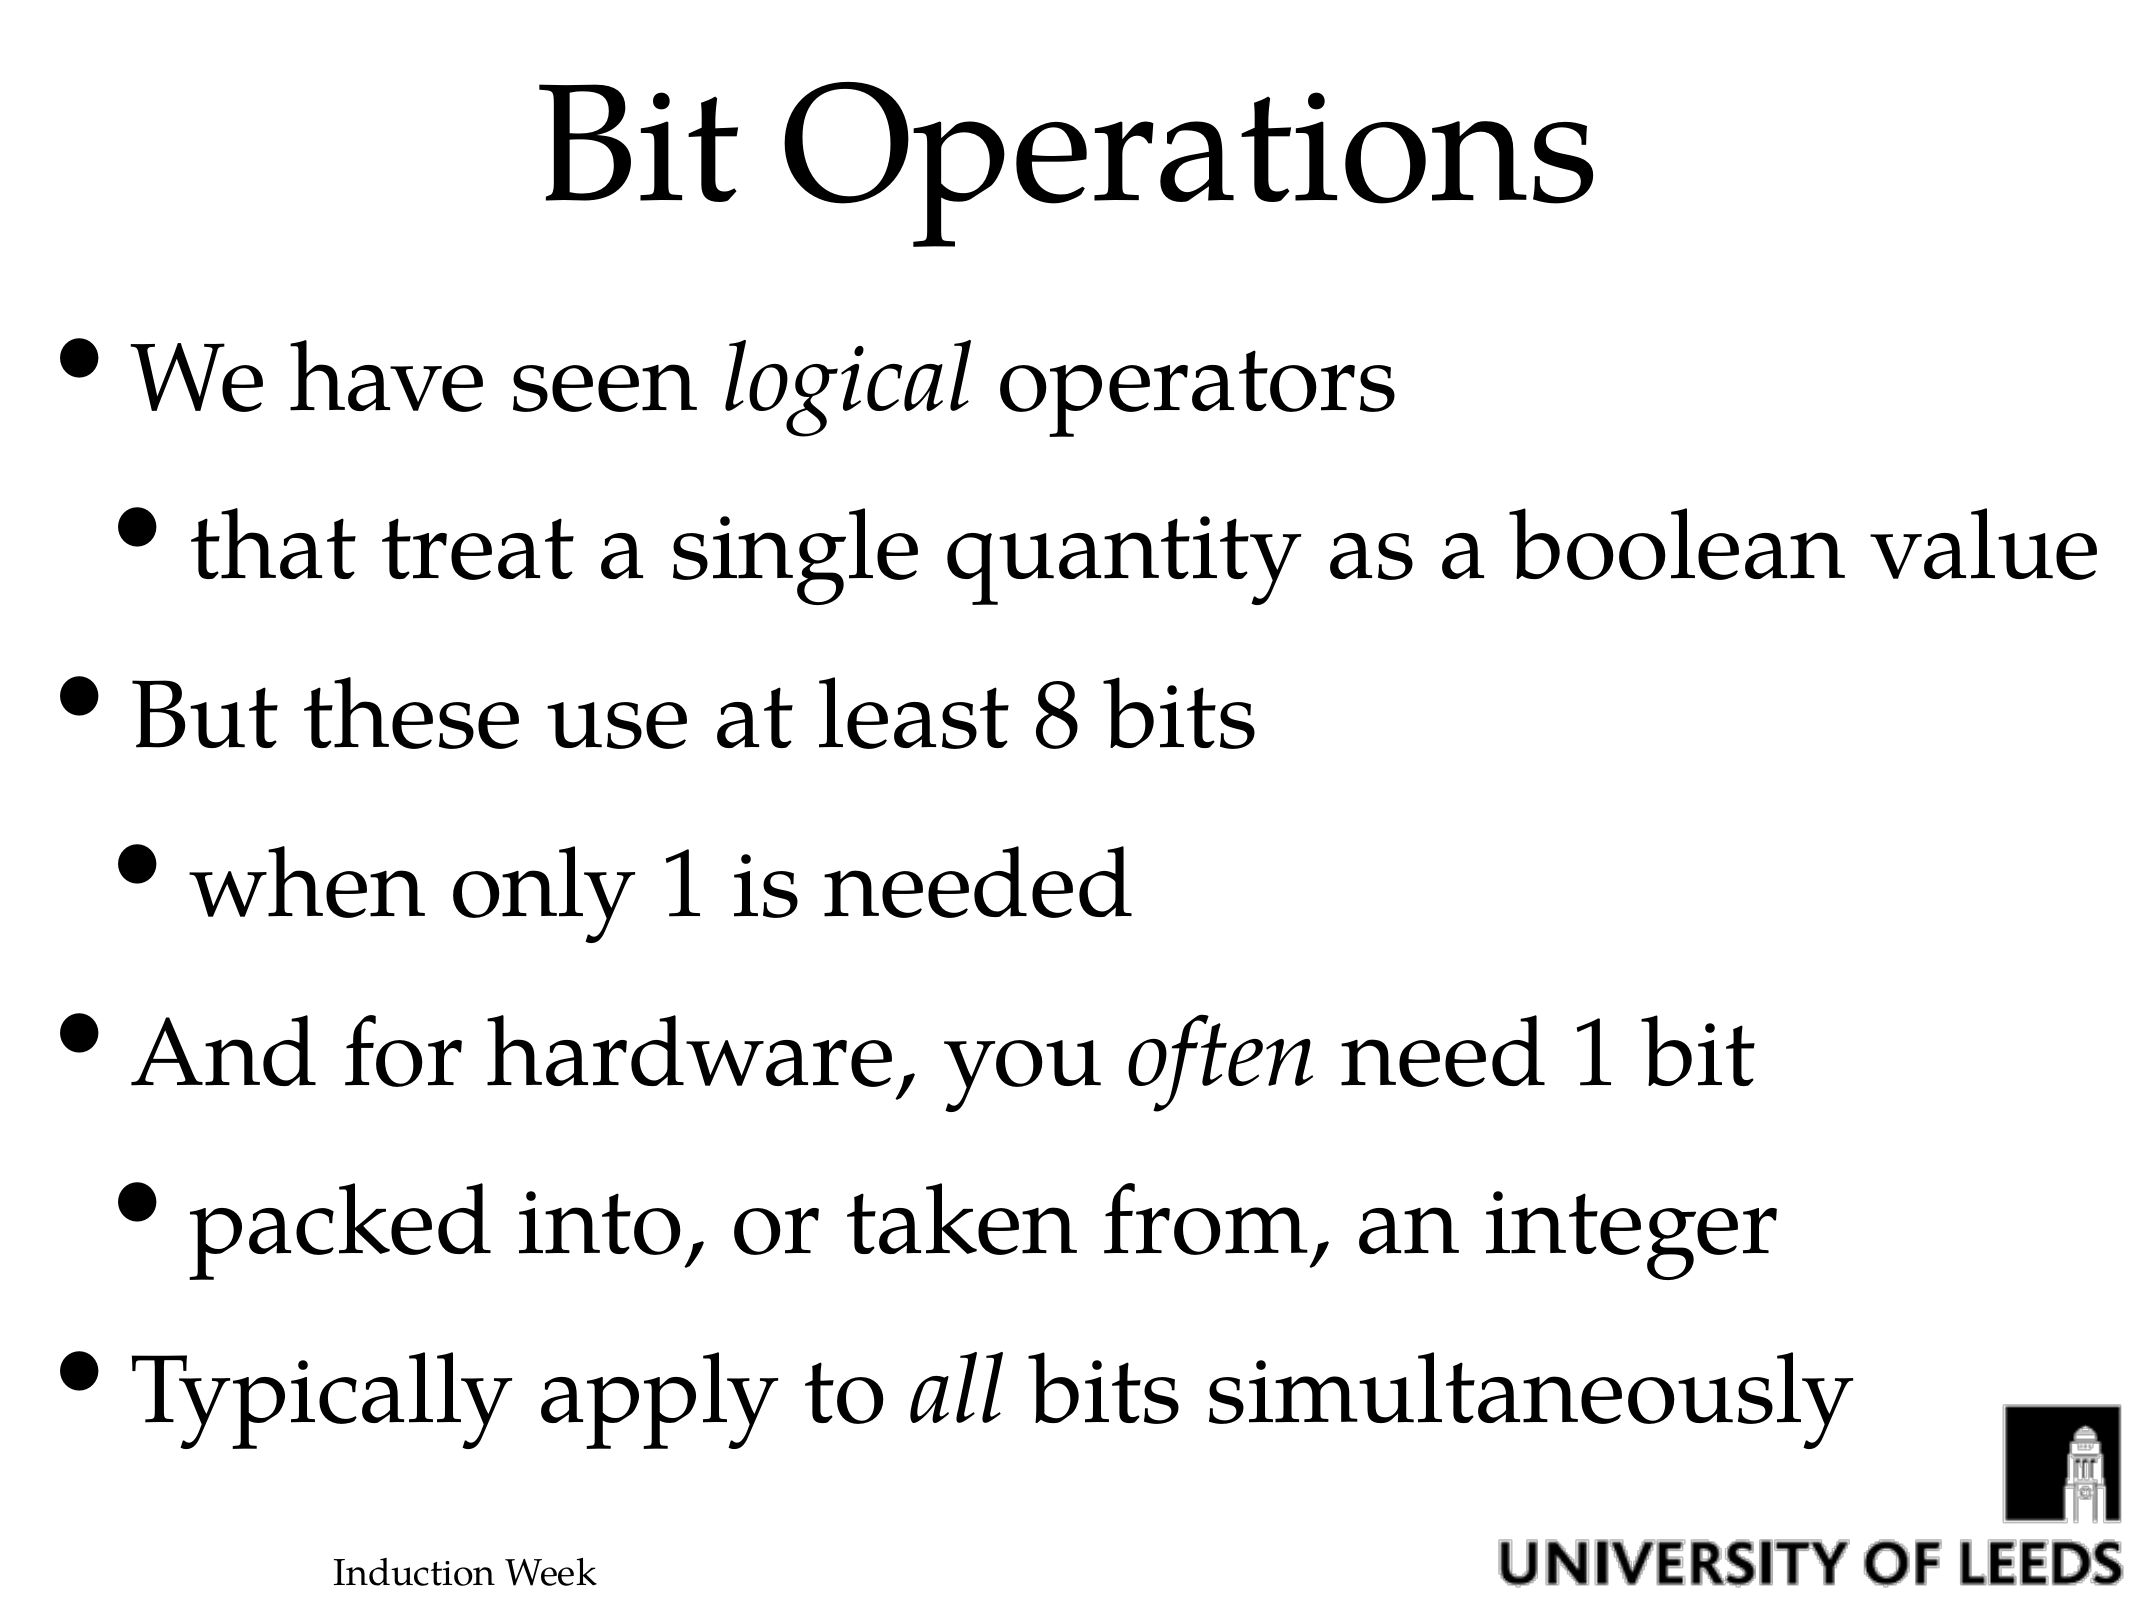

# Bit Operations
We have seen logical operators
that treat a single quantity as a boolean value
But these use at least 8 bits
when only 1 is needed
And for hardware, you often need 1 bit
packed into, or taken from, an integer
Typically apply to all bits simultaneously